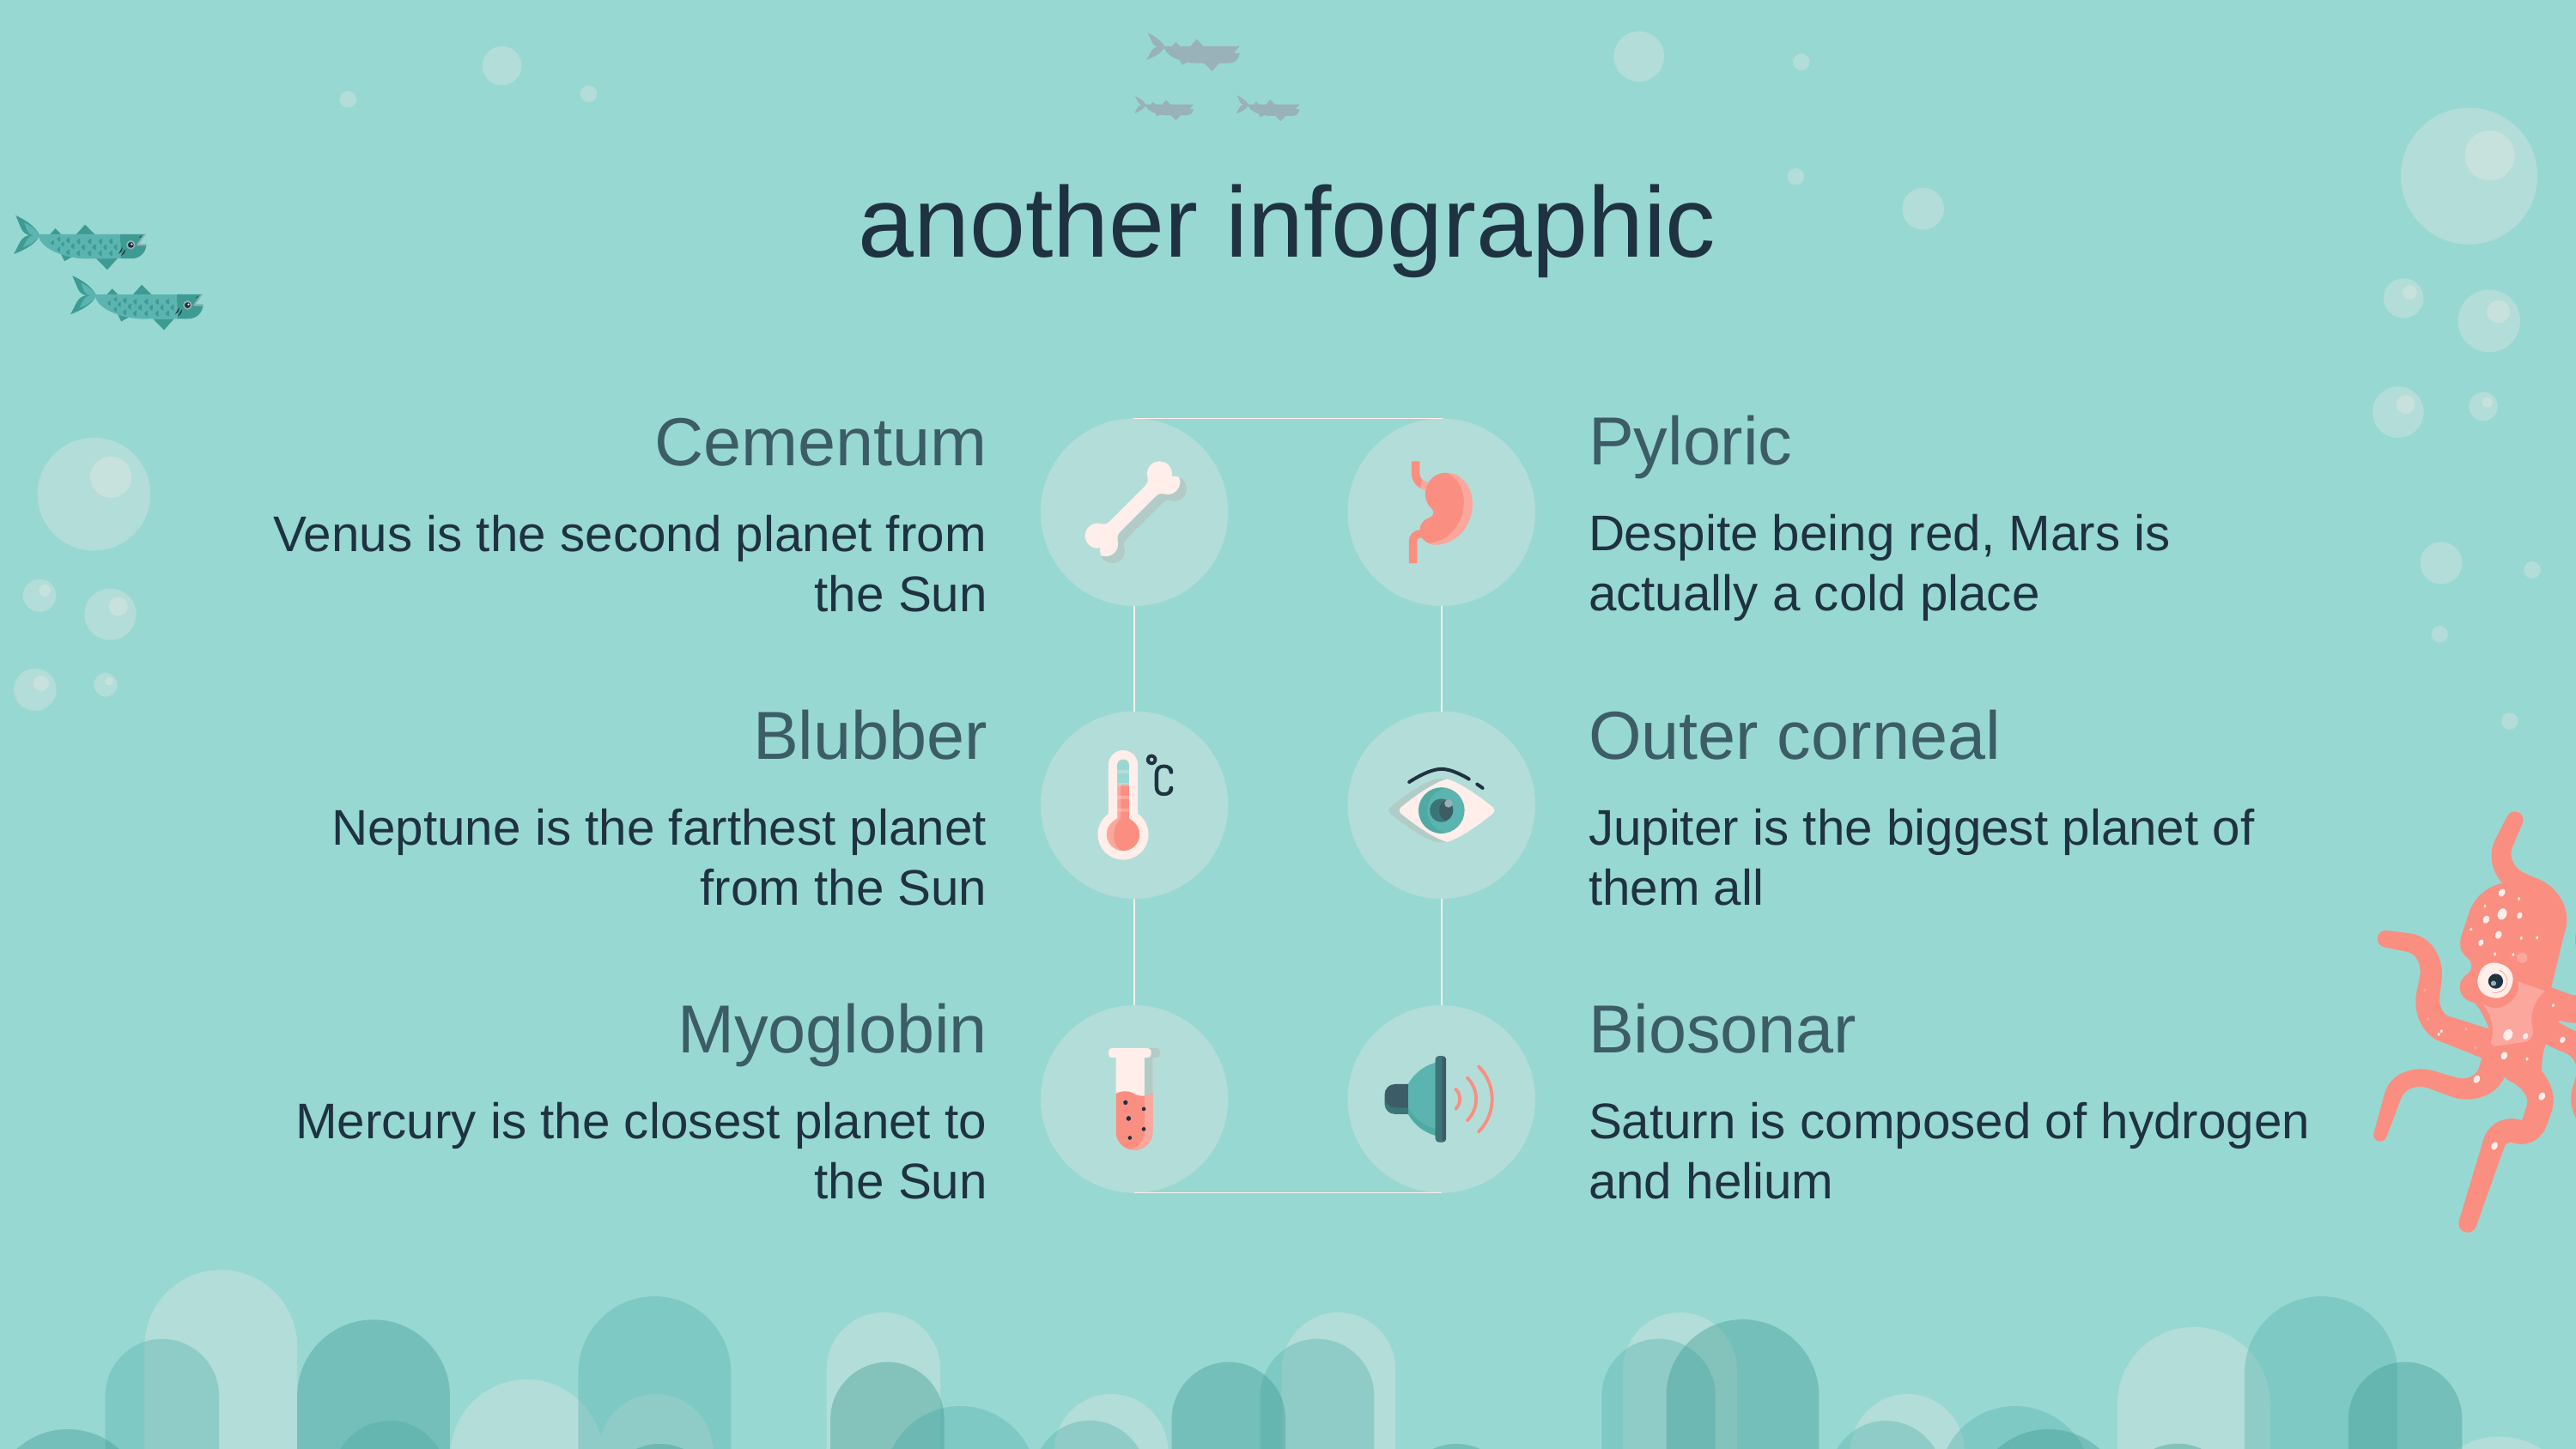

# another infographic
Pyloric
Cementum

Despite being red, Mars is actually a cold place
Venus is the second planet from the Sun
Outer corneal
Blubber

Jupiter is the biggest planet of them all
Neptune is the farthest planet from the Sun
Biosonar
Myoglobin

Mercury is the closest planet to the Sun
Saturn is composed of hydrogen and helium